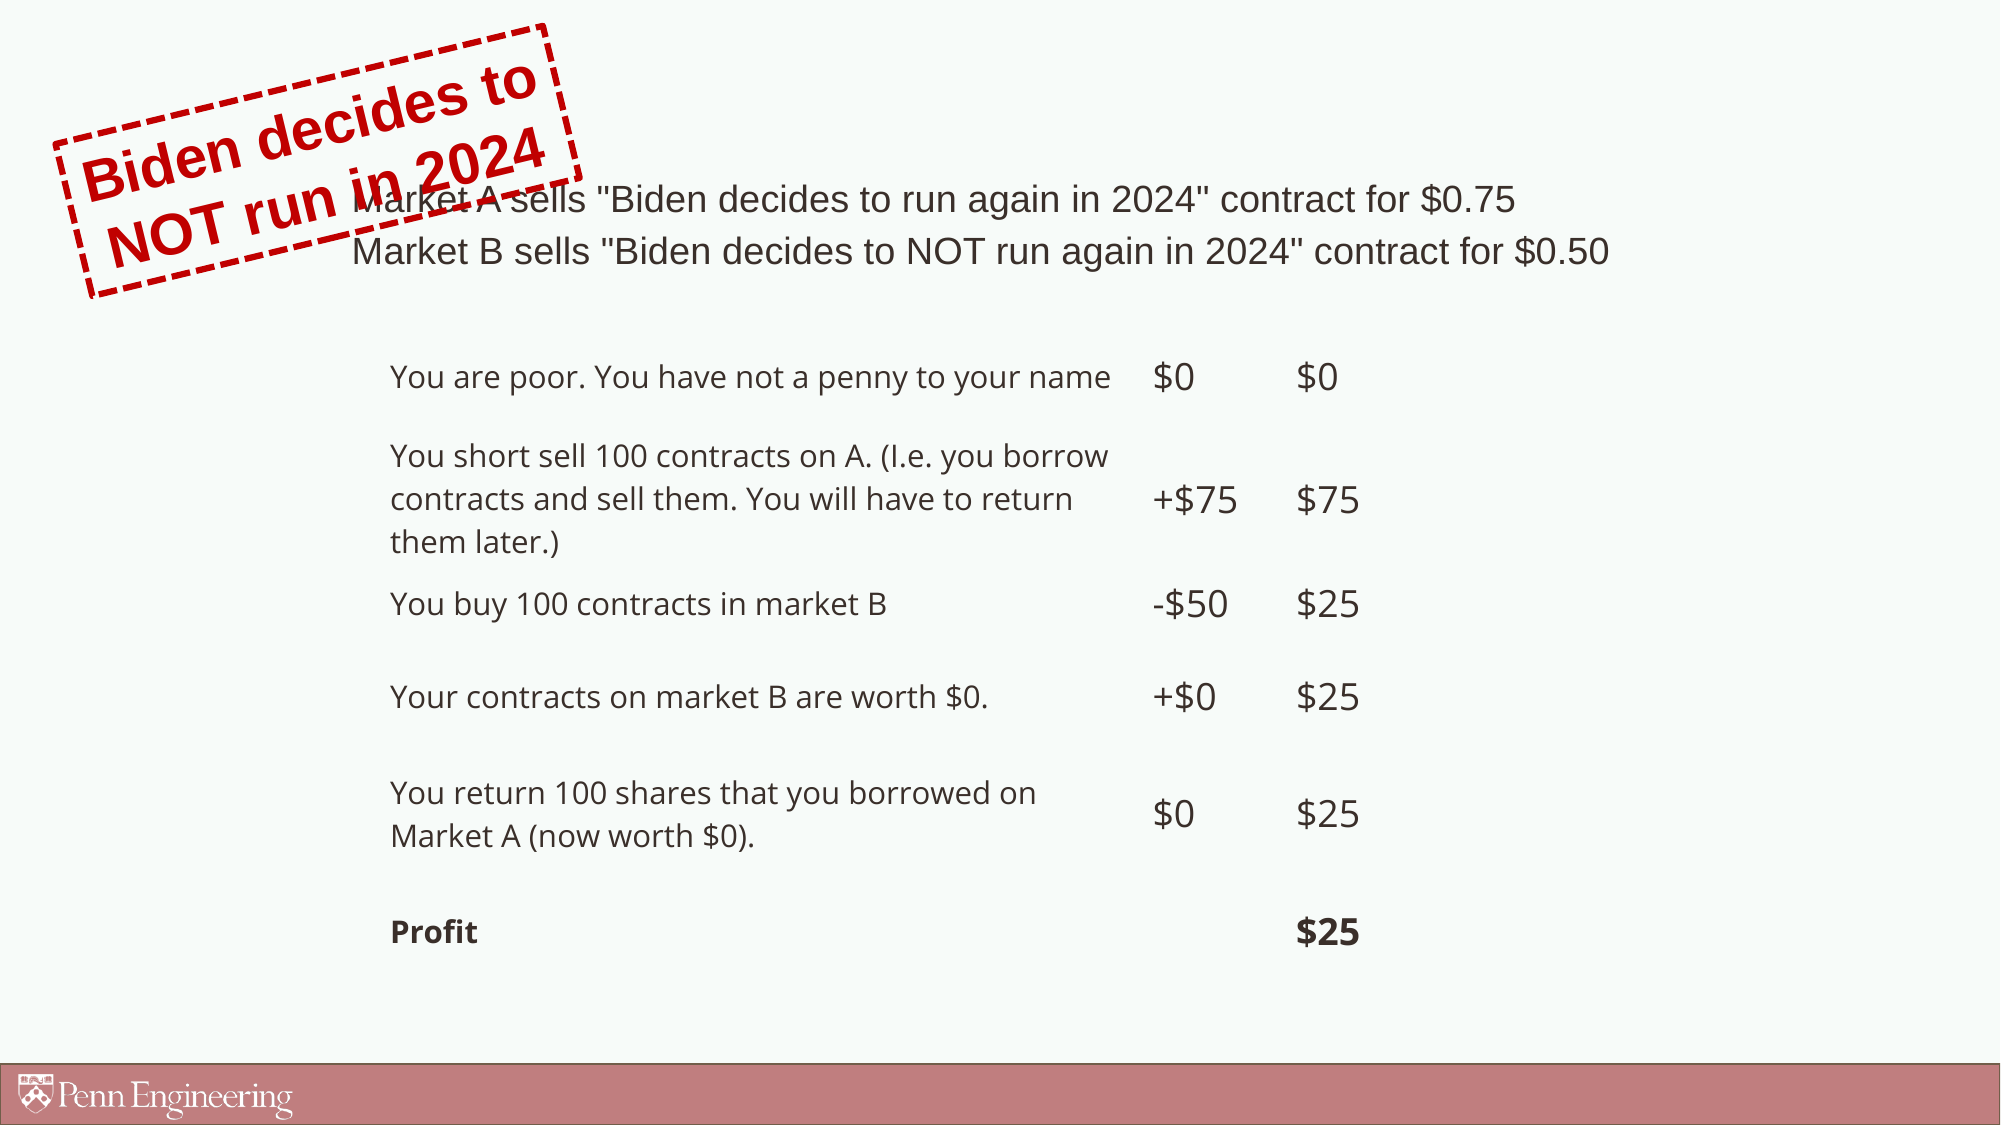

Biden decides to NOT run in 2024

Market A sells "Biden decides to run again in 2024" contract for $0.75
Market B sells "Biden decides to NOT run again in 2024" contract for $0.50

| You are poor. You have not a penny to your name | $0 | $0 |
| --- | --- | --- |
| You short sell 100 contracts on A. (I.e. you borrow contracts and sell them. You will have to return them later.) | +$75 | $75 |
| You buy 100 contracts in market B | -$50 | $25 |
| Your contracts on market B are worth $0. | +$0 | $25 |
| You return 100 shares that you borrowed on Market A (now worth $0). | $0 | $25 |
| Profit |  | $25 |